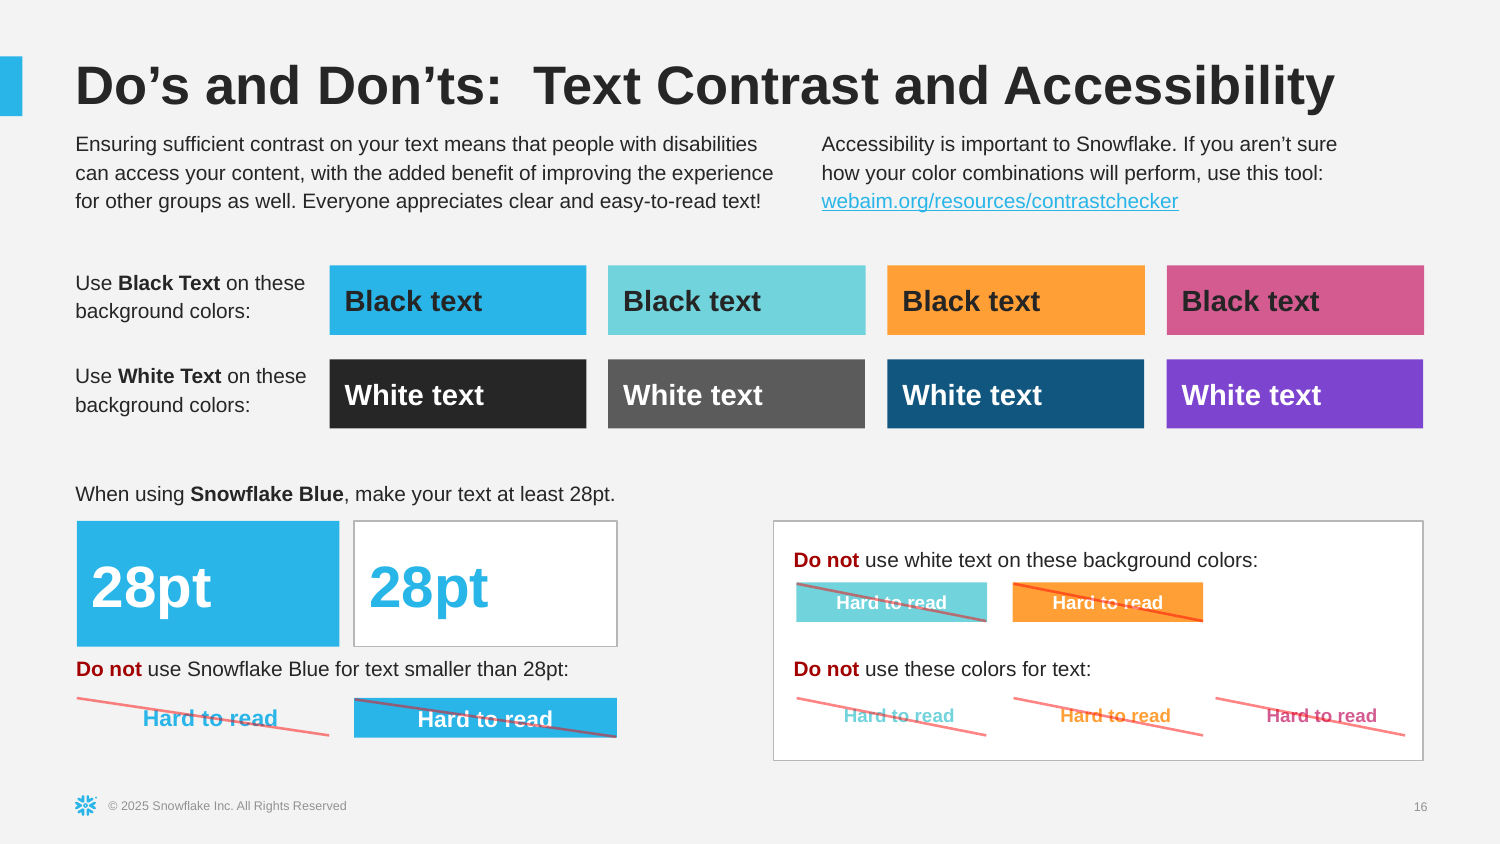

# Do’s and Don’ts:  Text Contrast and Accessibility
Ensuring sufficient contrast on your text means that people with disabilities can access your content, with the added benefit of improving the experience for other groups as well. Everyone appreciates clear and easy-to-read text!
Accessibility is important to Snowflake. If you aren’t sure how your color combinations will perform, use this tool: webaim.org/resources/contrastchecker
Use Black Text on these background colors:
Black text
Black text
Black text
Black text
Use White Text on these background colors:
White text
White text
White text
White text
When using Snowflake Blue, make your text at least 28pt.
28pt
28pt

Do not use white text on these background colors:
Hard to read
Hard to read
Do not use Snowflake Blue for text smaller than 28pt:
Do not use these colors for text:
Hard to read
Hard to read
Hard to read
Hard to read
Hard to read
16